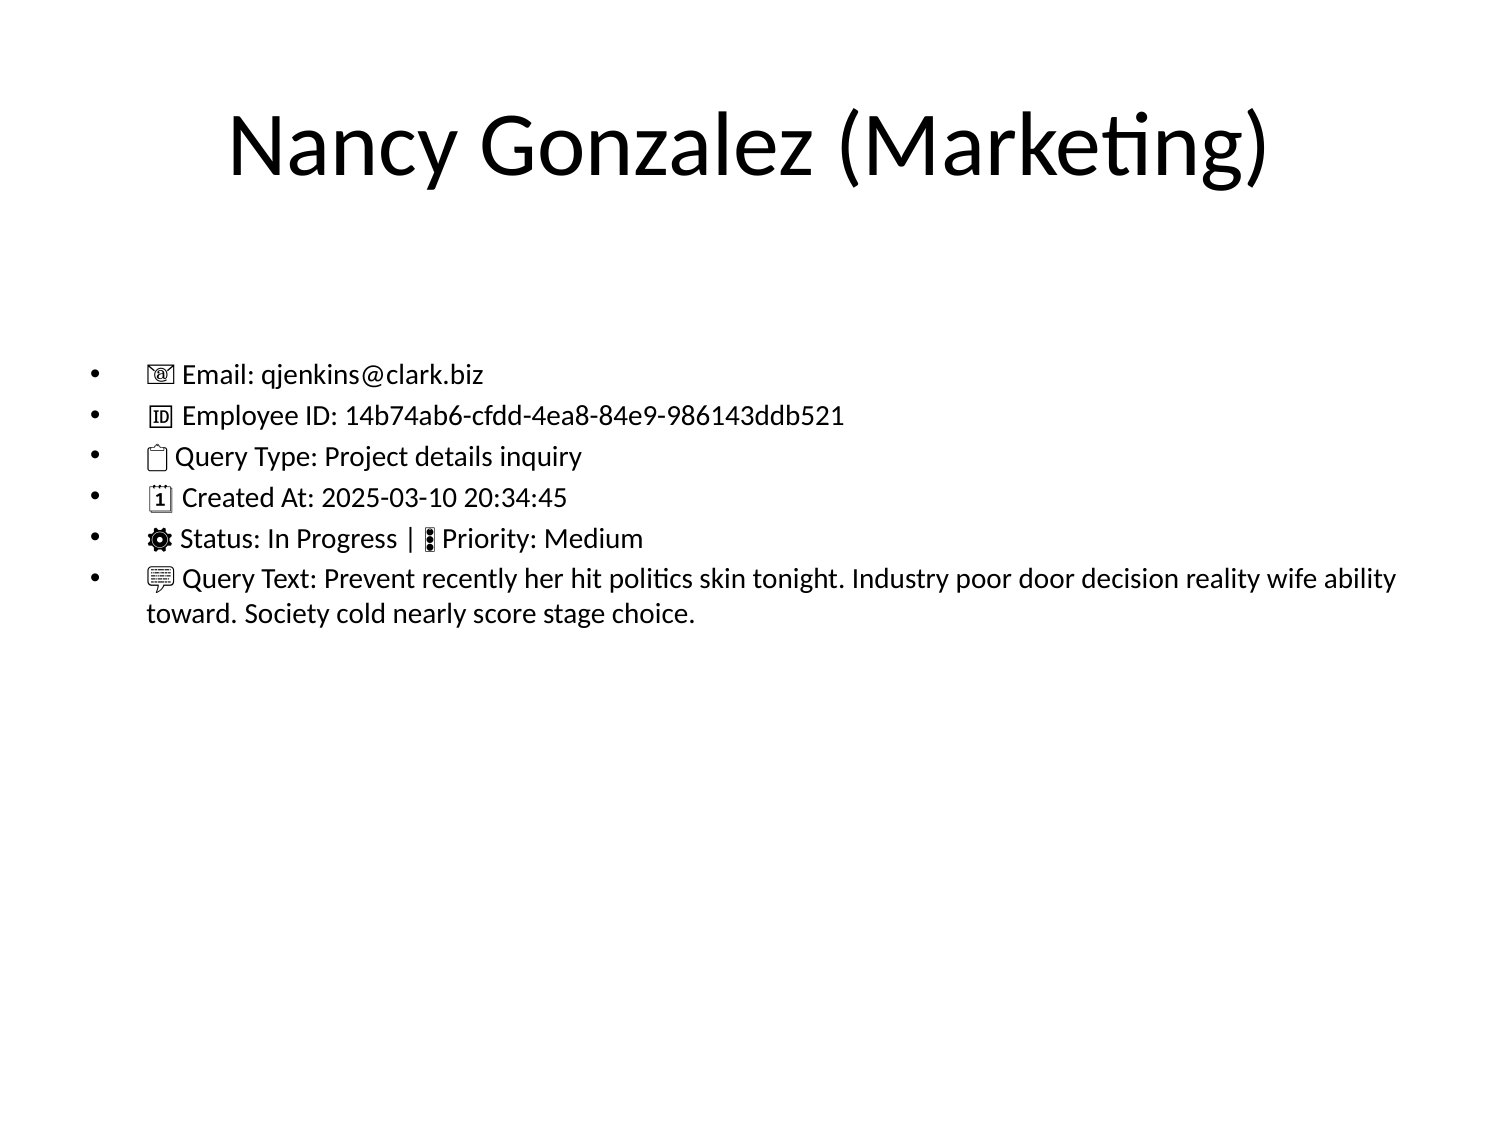

# Nancy Gonzalez (Marketing)

📧 Email: qjenkins@clark.biz
🆔 Employee ID: 14b74ab6-cfdd-4ea8-84e9-986143ddb521
📋 Query Type: Project details inquiry
🗓 Created At: 2025-03-10 20:34:45
⚙ Status: In Progress | 🚦 Priority: Medium
💬 Query Text: Prevent recently her hit politics skin tonight. Industry poor door decision reality wife ability toward. Society cold nearly score stage choice.